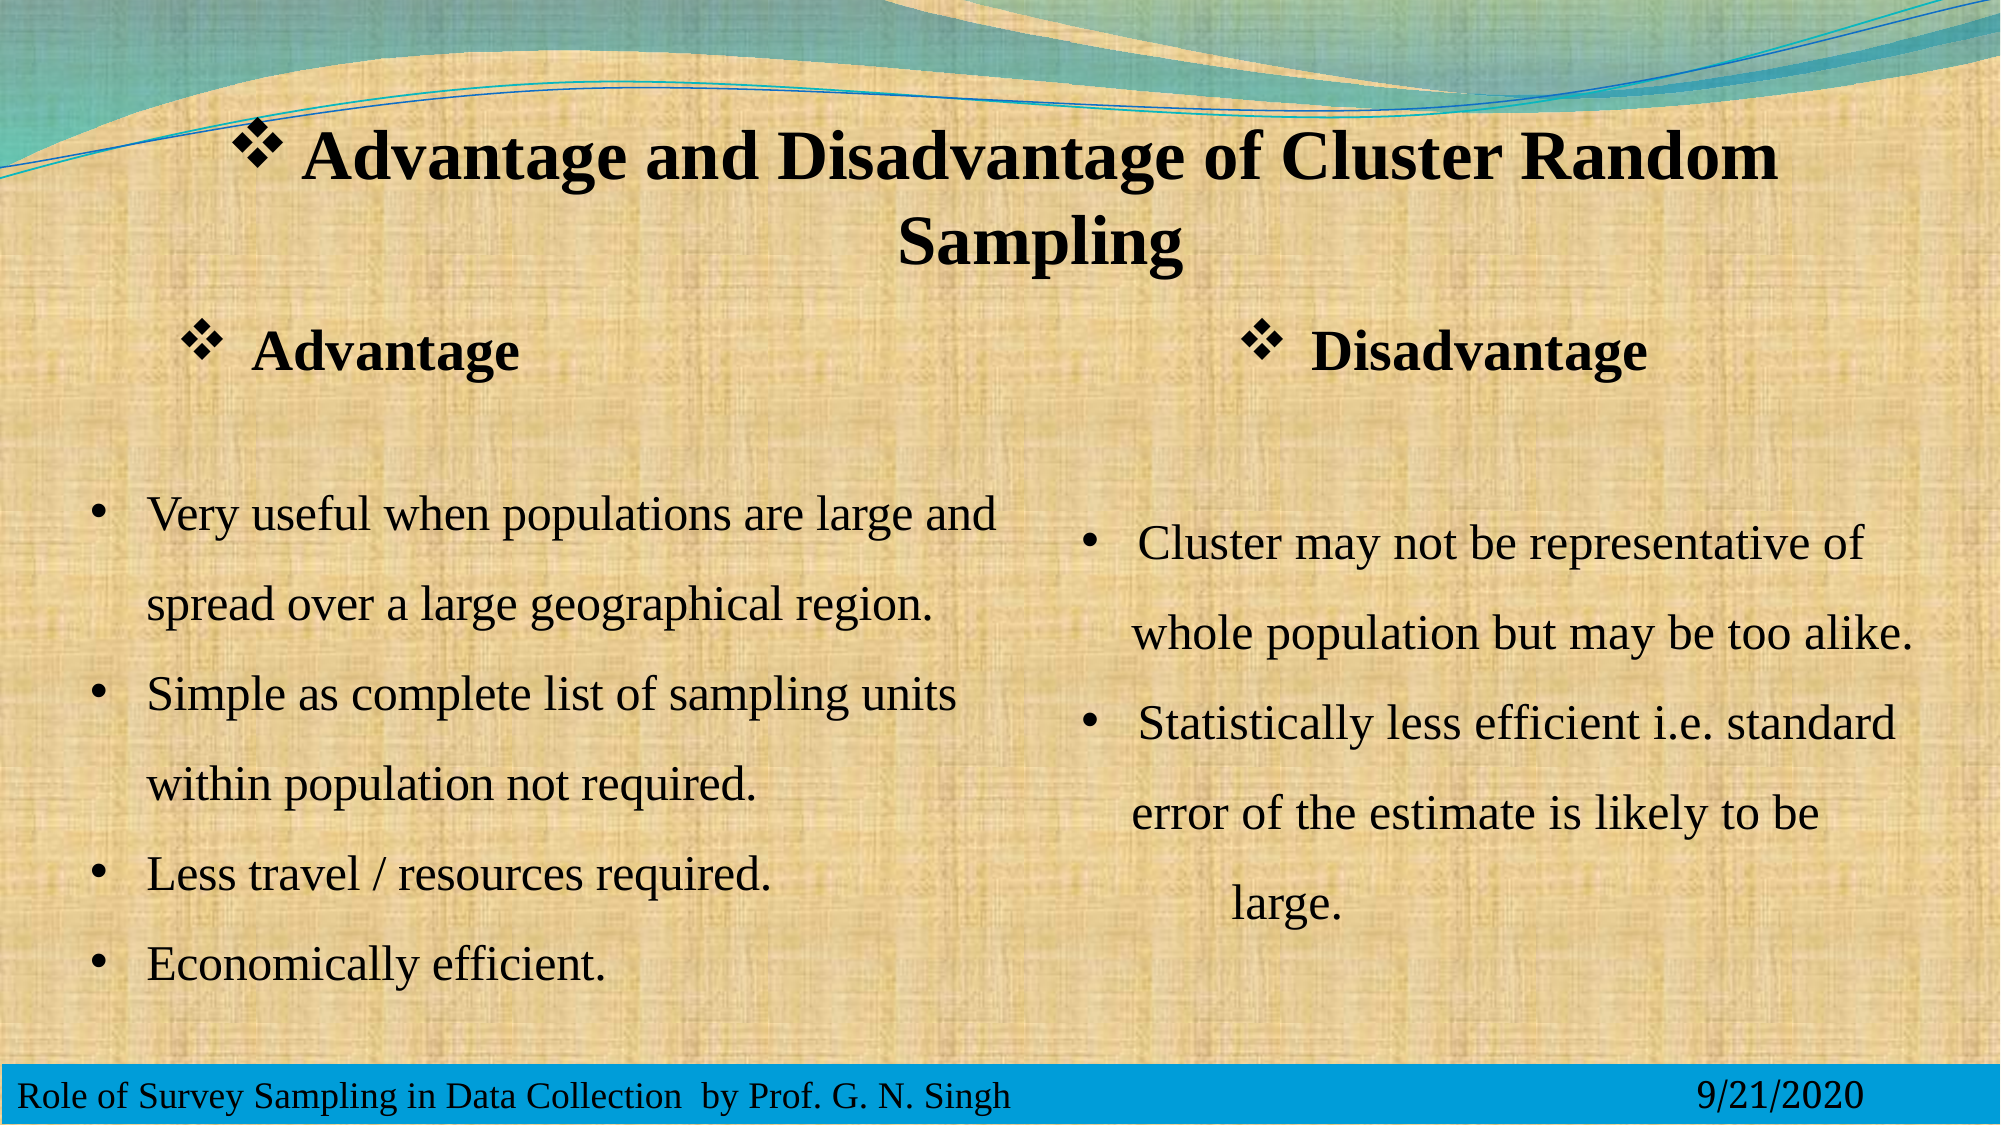

Advantage and Disadvantage of Cluster Random Sampling
Advantage
Disadvantage
Very useful when populations are large and spread over a large geographical region.
Simple as complete list of sampling units within population not required.
Less travel / resources required.
Economically efficient.
Cluster may not be representative of
    whole population but may be too alike.
Statistically less efficient i.e. standard
    error of the estimate is likely to be     	large.

Role of Survey Sampling in Data Collection  by Prof. G. N. Singh
9/21/2020